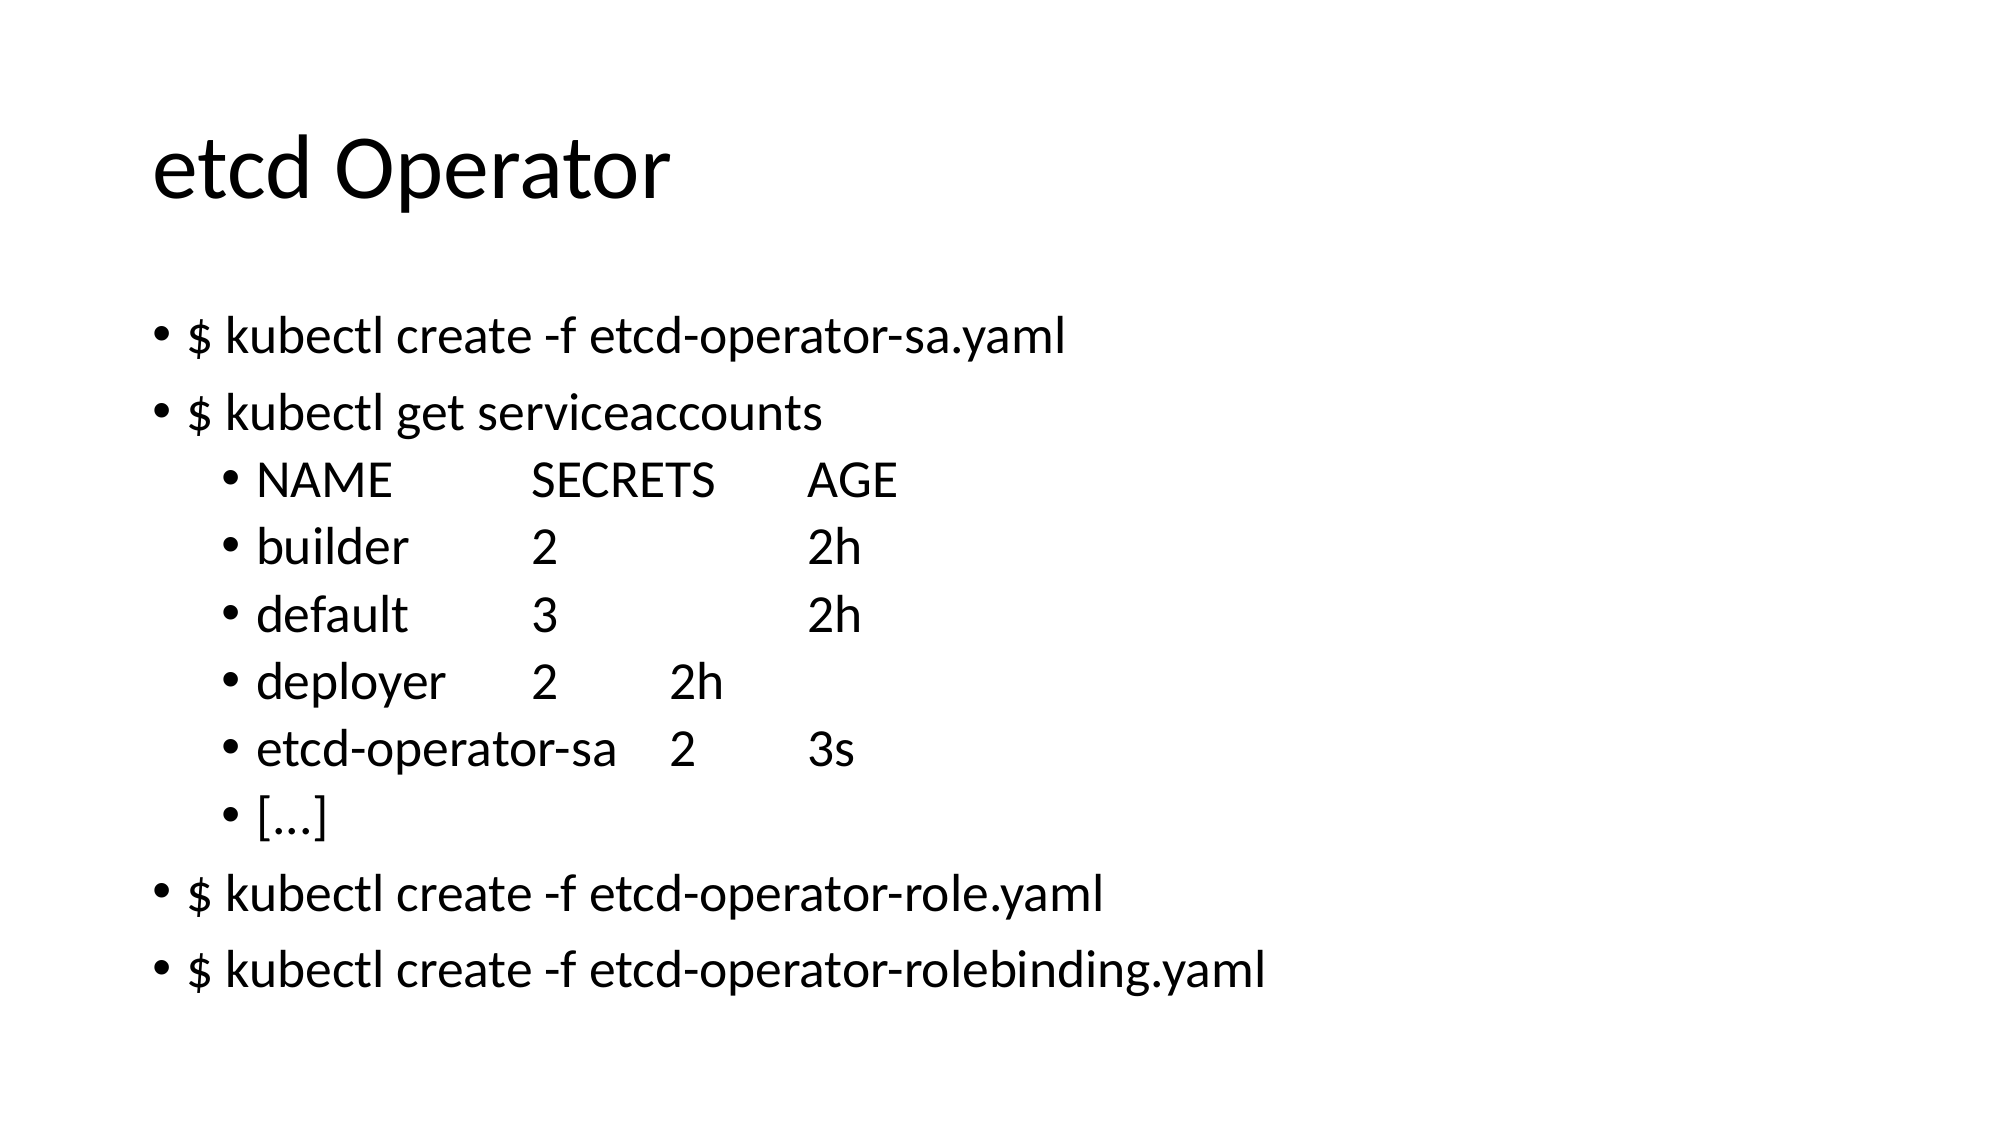

# etcd Operator
$ kubectl create -f etcd-operator-sa.yaml
$ kubectl get serviceaccounts
NAME 		SECRETS 	AGE
builder 		2 		2h
default 		3 		2h
deployer 		2 	2h
etcd-operator-sa 	2 	3s
[...]
$ kubectl create -f etcd-operator-role.yaml
$ kubectl create -f etcd-operator-rolebinding.yaml